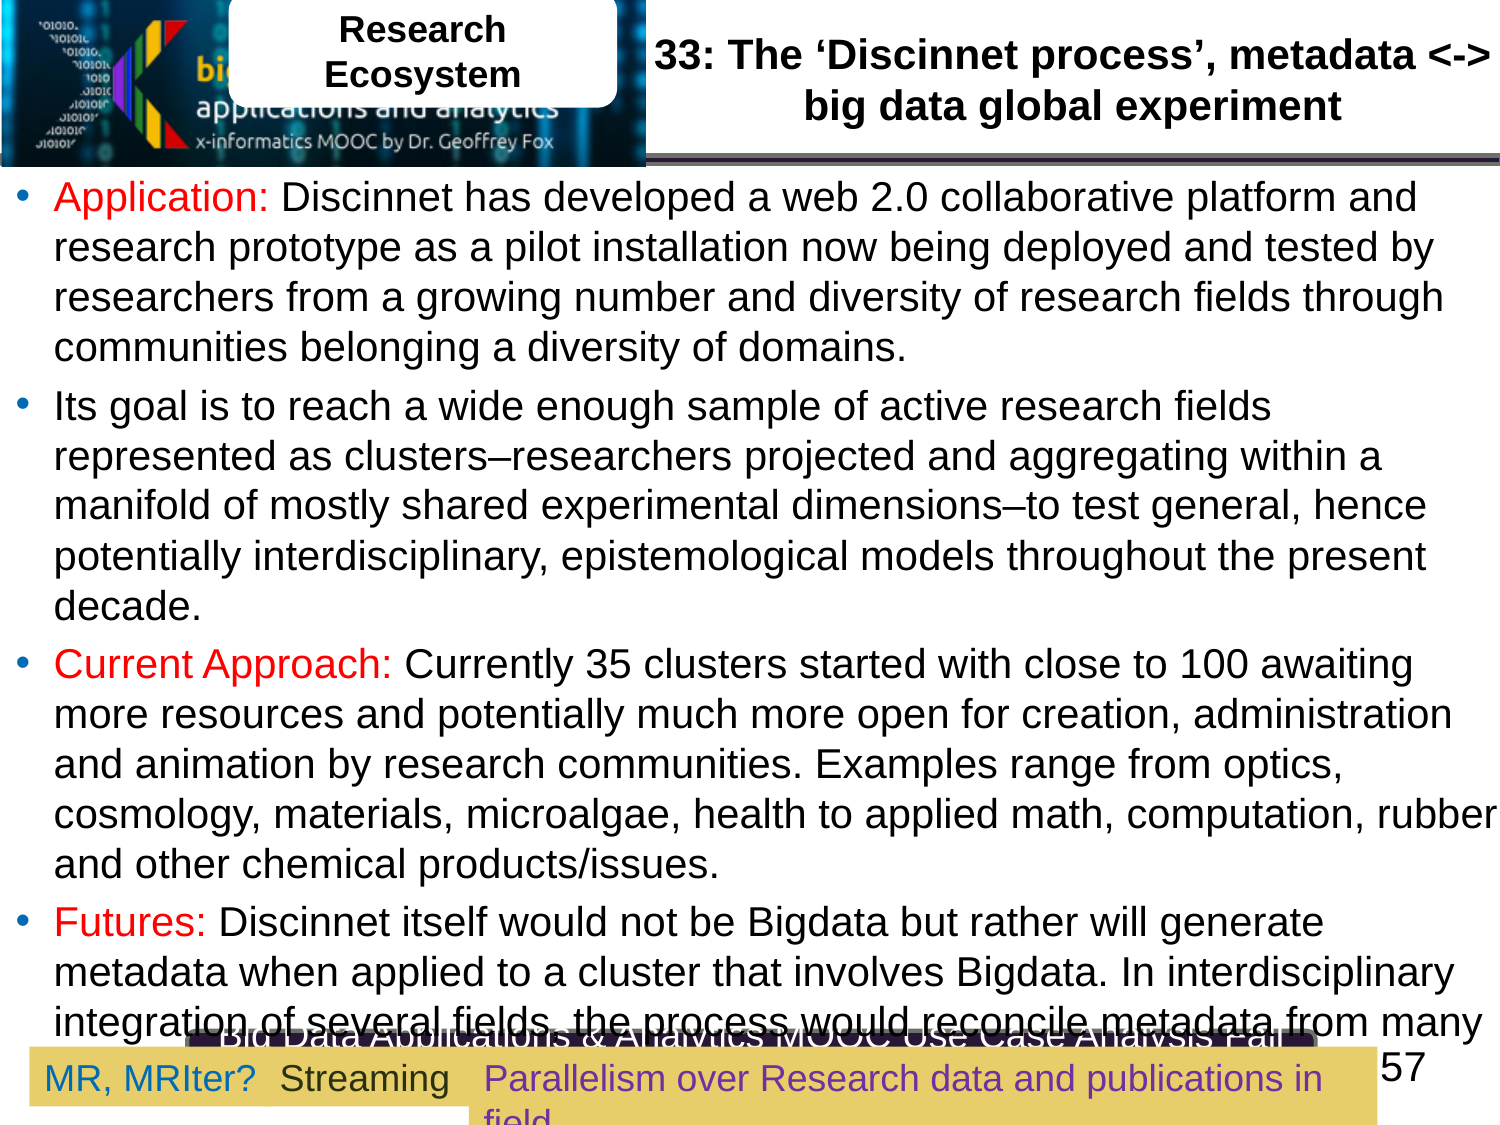

# 33: The ‘Discinnet process’, metadata <-> big data global experiment
Research Ecosystem
Application: Discinnet has developed a web 2.0 collaborative platform and research prototype as a pilot installation now being deployed and tested by researchers from a growing number and diversity of research fields through communities belonging a diversity of domains.
Its goal is to reach a wide enough sample of active research fields represented as clusters–researchers projected and aggregating within a manifold of mostly shared experimental dimensions–to test general, hence potentially interdisciplinary, epistemological models throughout the present decade.
Current Approach: Currently 35 clusters started with close to 100 awaiting more resources and potentially much more open for creation, administration and animation by research communities. Examples range from optics, cosmology, materials, microalgae, health to applied math, computation, rubber and other chemical products/issues.
Futures: Discinnet itself would not be Bigdata but rather will generate metadata when applied to a cluster that involves Bigdata. In interdisciplinary integration of several fields, the process would reconcile metadata from many complexity levels.
57
MR, MRIter?
Streaming
Parallelism over Research data and publications in field